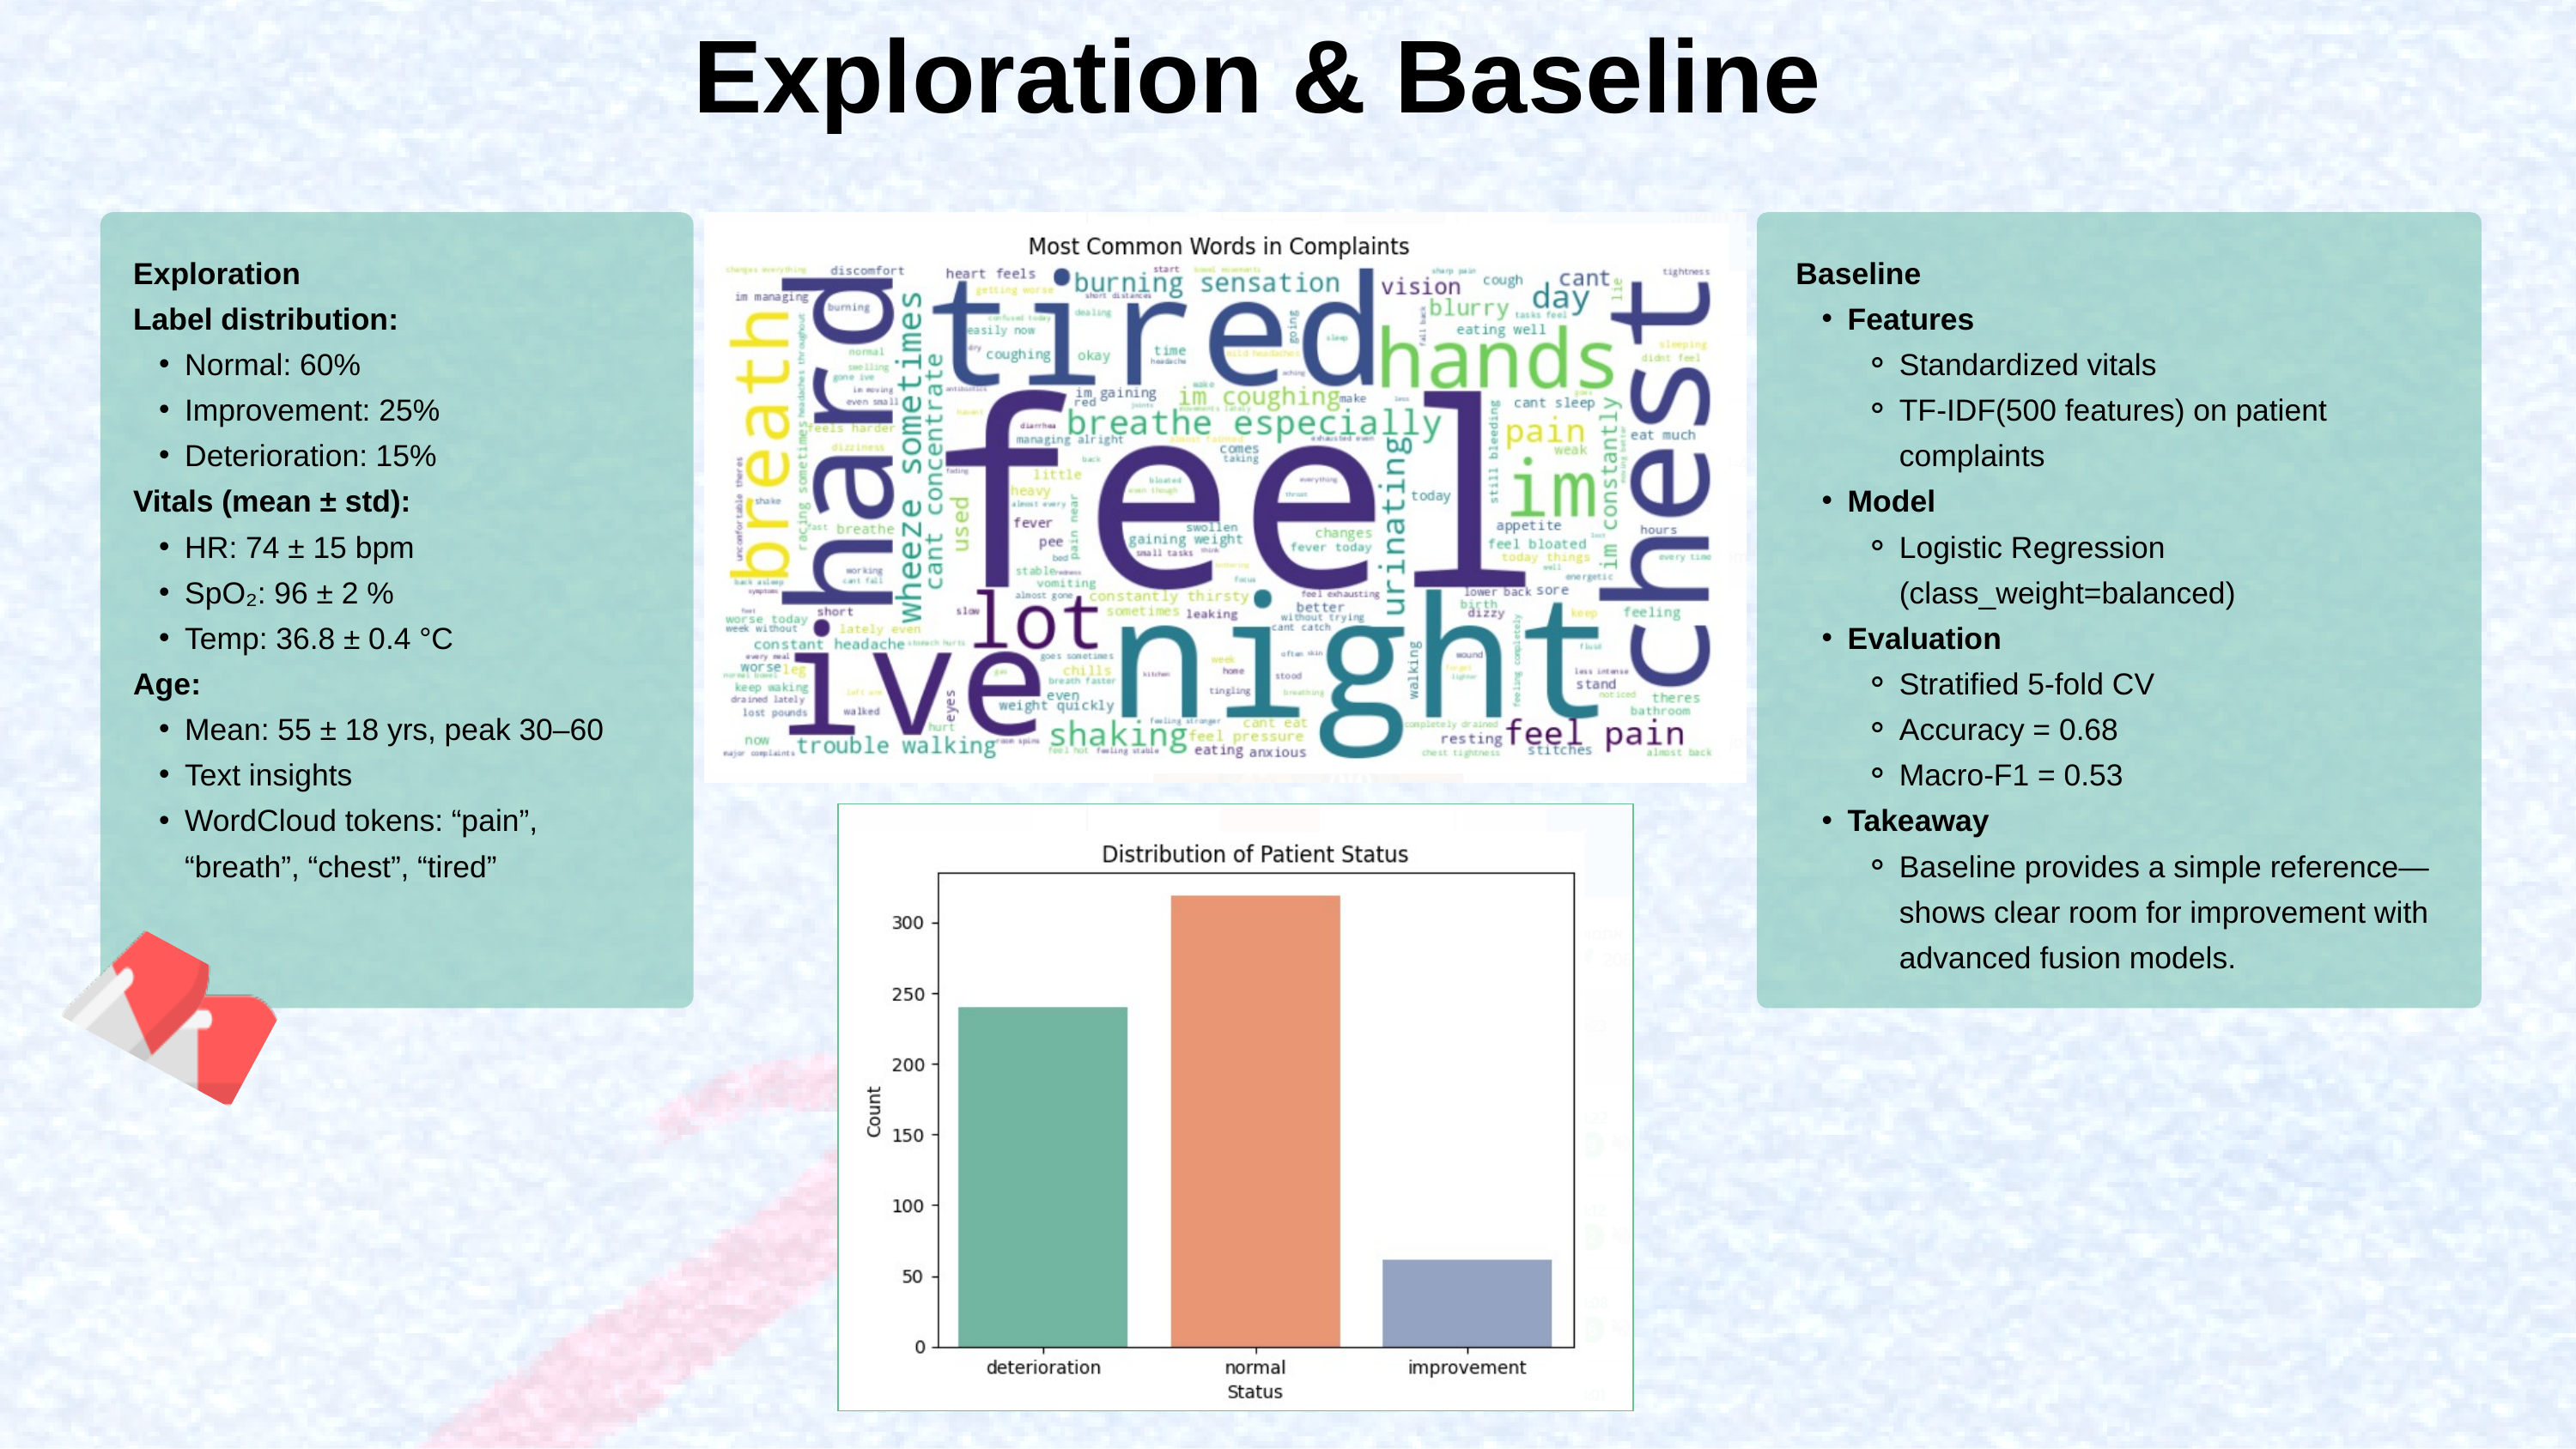

Exploration & Baseline

Exploration
Label distribution:
Normal: 60%
Improvement: 25%
Deterioration: 15%
Vitals (mean ± std):
HR: 74 ± 15 bpm
SpO₂: 96 ± 2 %
Temp: 36.8 ± 0.4 °C
Age:
Mean: 55 ± 18 yrs, peak 30–60
Text insights
WordCloud tokens: “pain”, “breath”, “chest”, “tired”

Baseline
Features
Standardized vitals
TF-IDF(500 features) on patient complaints
Model
Logistic Regression (class_weight=balanced)
Evaluation
Stratified 5-fold CV
Accuracy = 0.68
Macro-F1 = 0.53
Takeaway
Baseline provides a simple reference—shows clear room for improvement with advanced fusion models.